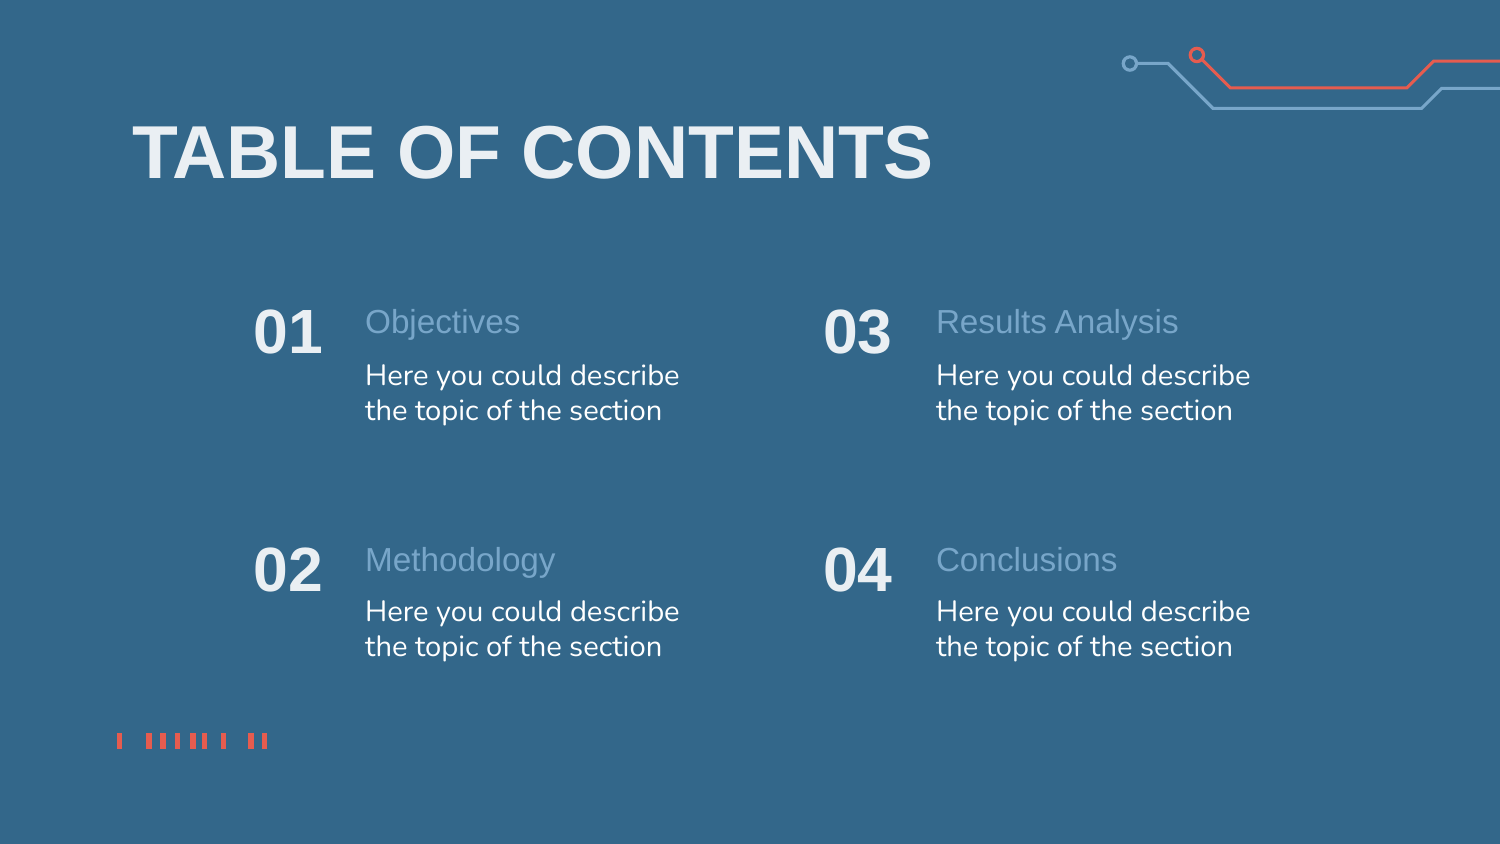

# TABLE OF CONTENTS
01
Objectives
03
Results Analysis
Here you could describe the topic of the section
Here you could describe the topic of the section
02
Methodology
04
Conclusions
Here you could describe the topic of the section
Here you could describe the topic of the section